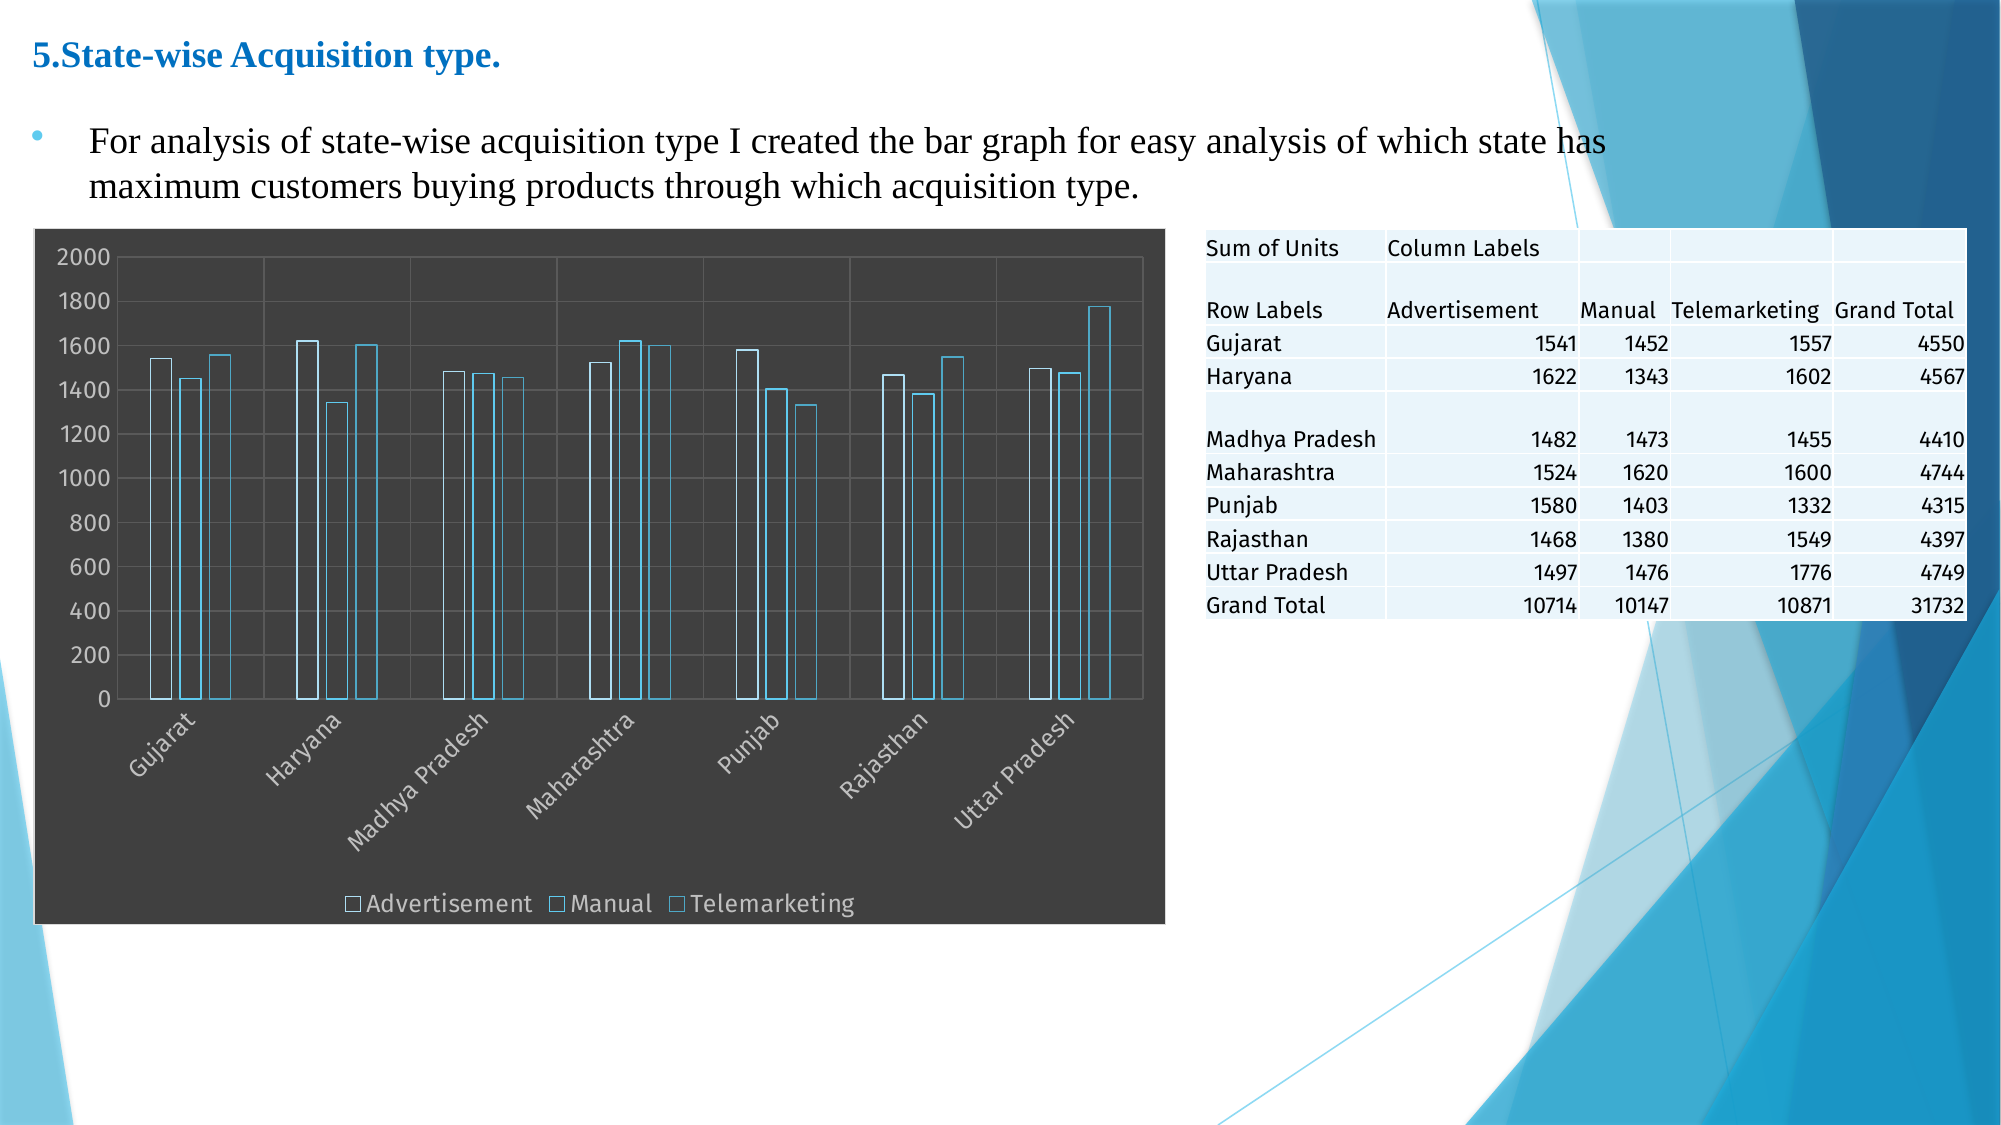

5.State-wise Acquisition type.
For analysis of state-wise acquisition type I created the bar graph for easy analysis of which state has maximum customers buying products through which acquisition type.

### Chart

| Category | Advertisement | Manual | Telemarketing |
|---|---|---|---|
| Gujarat | 1541.0 | 1452.0 | 1557.0 |
| Haryana | 1622.0 | 1343.0 | 1602.0 |
| Madhya Pradesh | 1482.0 | 1473.0 | 1455.0 |
| Maharashtra | 1524.0 | 1620.0 | 1600.0 |
| Punjab | 1580.0 | 1403.0 | 1332.0 |
| Rajasthan | 1468.0 | 1380.0 | 1549.0 |
| Uttar Pradesh | 1497.0 | 1476.0 | 1776.0 |
| Sum of Units | Column Labels |  |  |  |
| --- | --- | --- | --- | --- |
| Row Labels | Advertisement | Manual | Telemarketing | Grand Total |
| Gujarat | 1541 | 1452 | 1557 | 4550 |
| Haryana | 1622 | 1343 | 1602 | 4567 |
| Madhya Pradesh | 1482 | 1473 | 1455 | 4410 |
| Maharashtra | 1524 | 1620 | 1600 | 4744 |
| Punjab | 1580 | 1403 | 1332 | 4315 |
| Rajasthan | 1468 | 1380 | 1549 | 4397 |
| Uttar Pradesh | 1497 | 1476 | 1776 | 4749 |
| Grand Total | 10714 | 10147 | 10871 | 31732 |